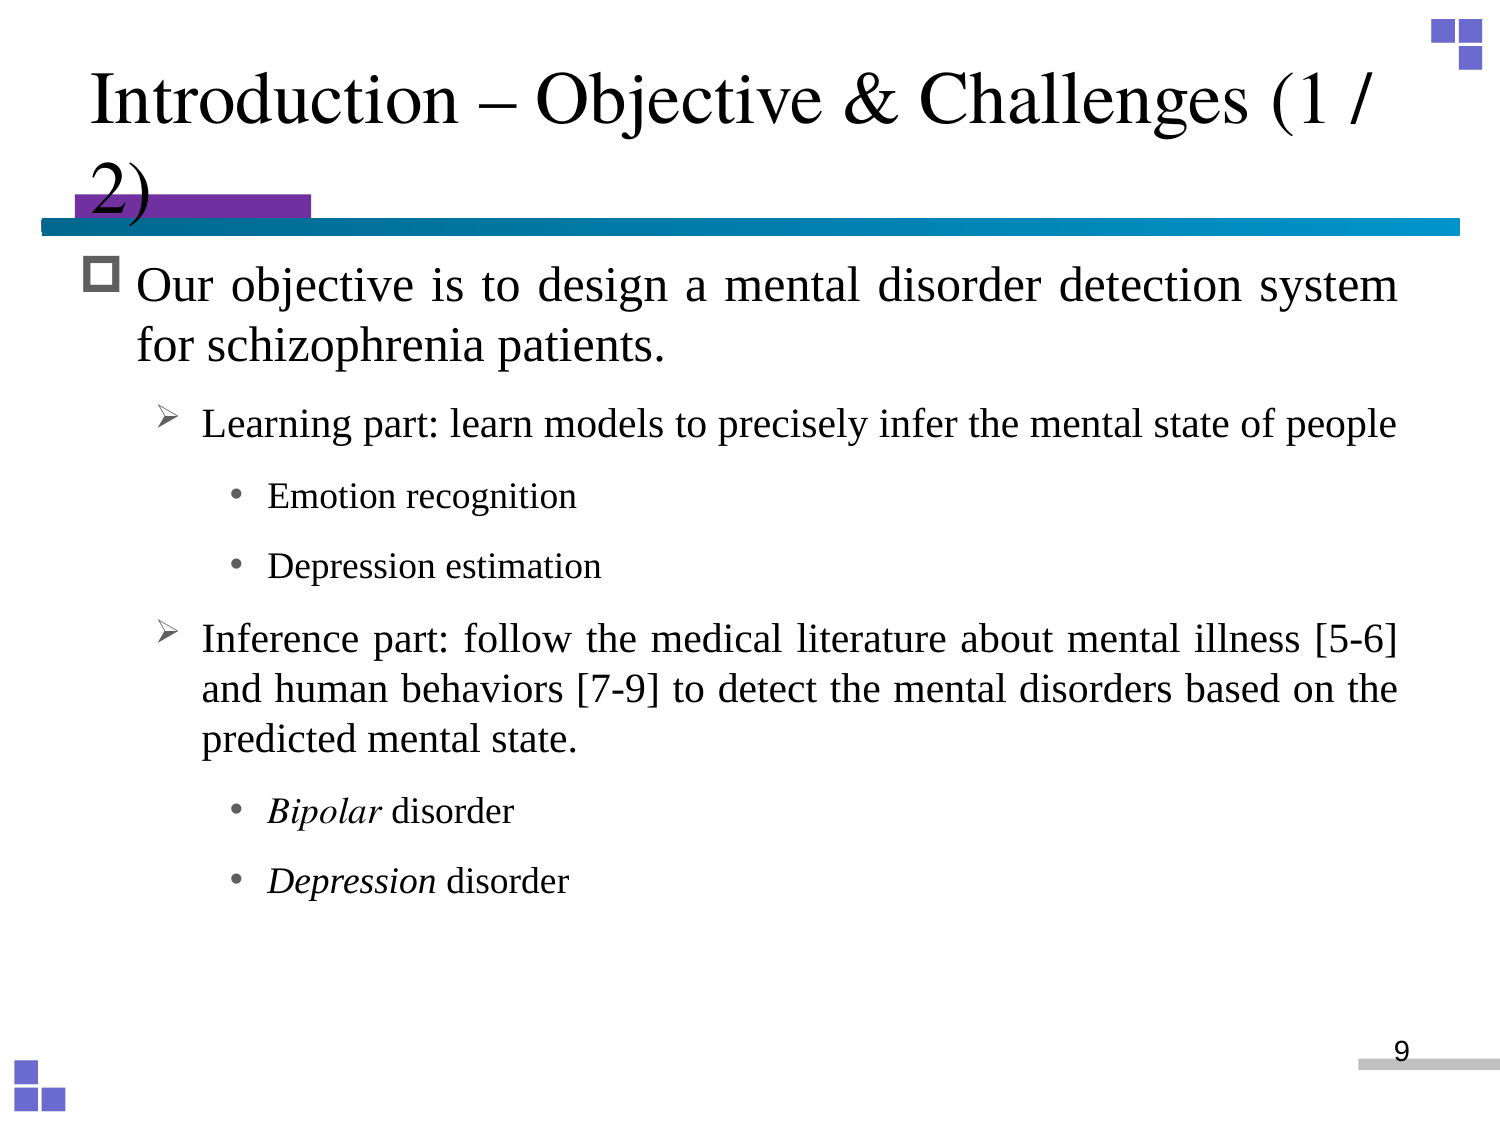

# Introduction – Objective & Challenges (1 / 2)
Our objective is to design a mental disorder detection system for schizophrenia patients.
Learning part: learn models to precisely infer the mental state of people
Emotion recognition
Depression estimation
Inference part: follow the medical literature about mental illness [5-6] and human behaviors [7-9] to detect the mental disorders based on the predicted mental state.
Bipolar disorder
Depression disorder
9